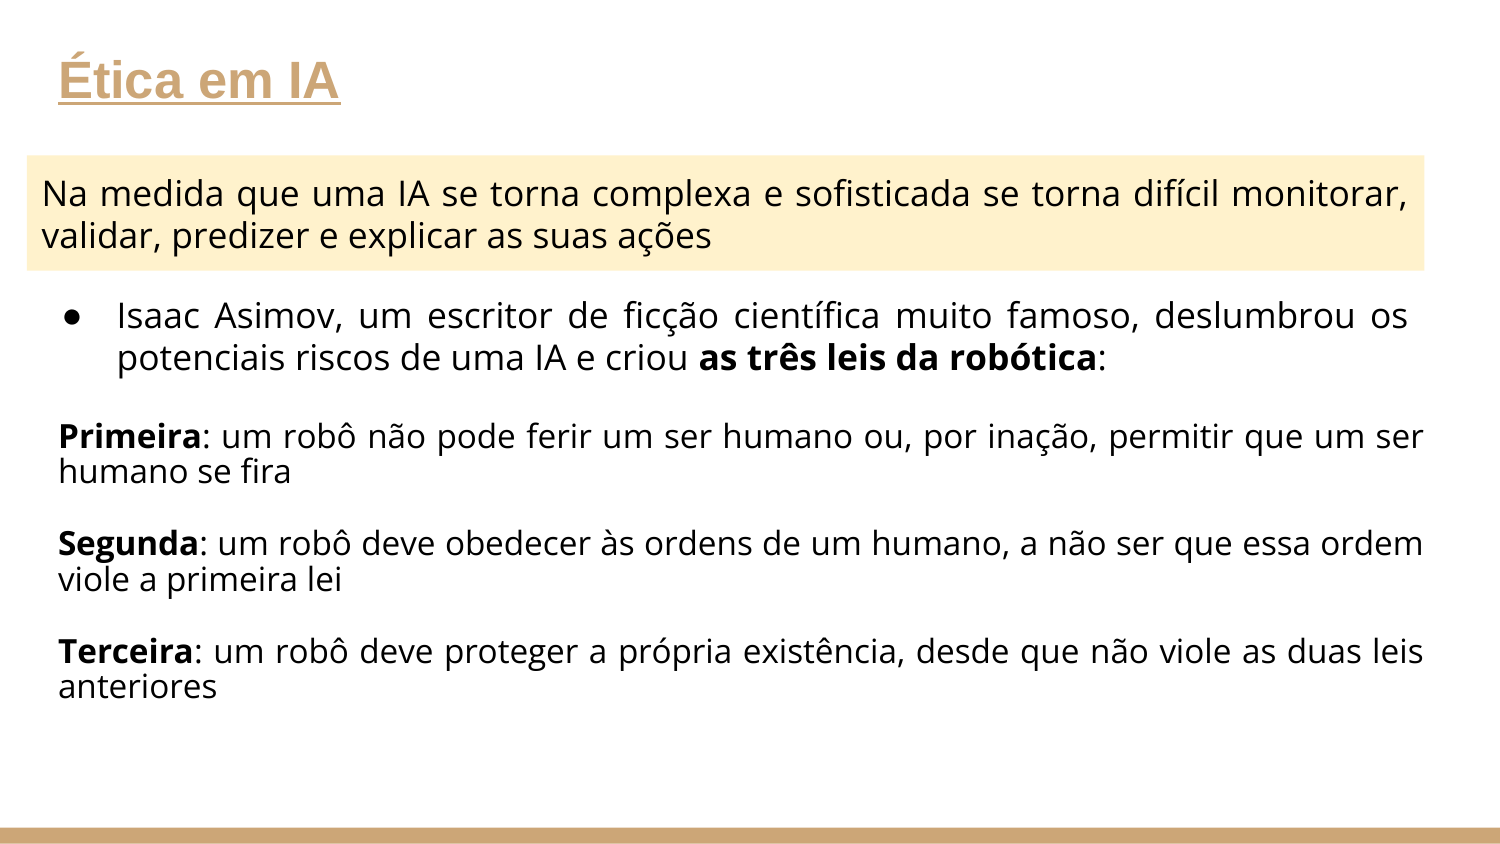

# Ética em IA
Na medida que uma IA se torna complexa e sofisticada se torna difícil monitorar, validar, predizer e explicar as suas ações
Isaac Asimov, um escritor de ficção científica muito famoso, deslumbrou os potenciais riscos de uma IA e criou as três leis da robótica:
Primeira: um robô não pode ferir um ser humano ou, por inação, permitir que um ser humano se fira

Segunda: um robô deve obedecer às ordens de um humano, a não ser que essa ordem viole a primeira lei

Terceira: um robô deve proteger a própria existência, desde que não viole as duas leis anteriores